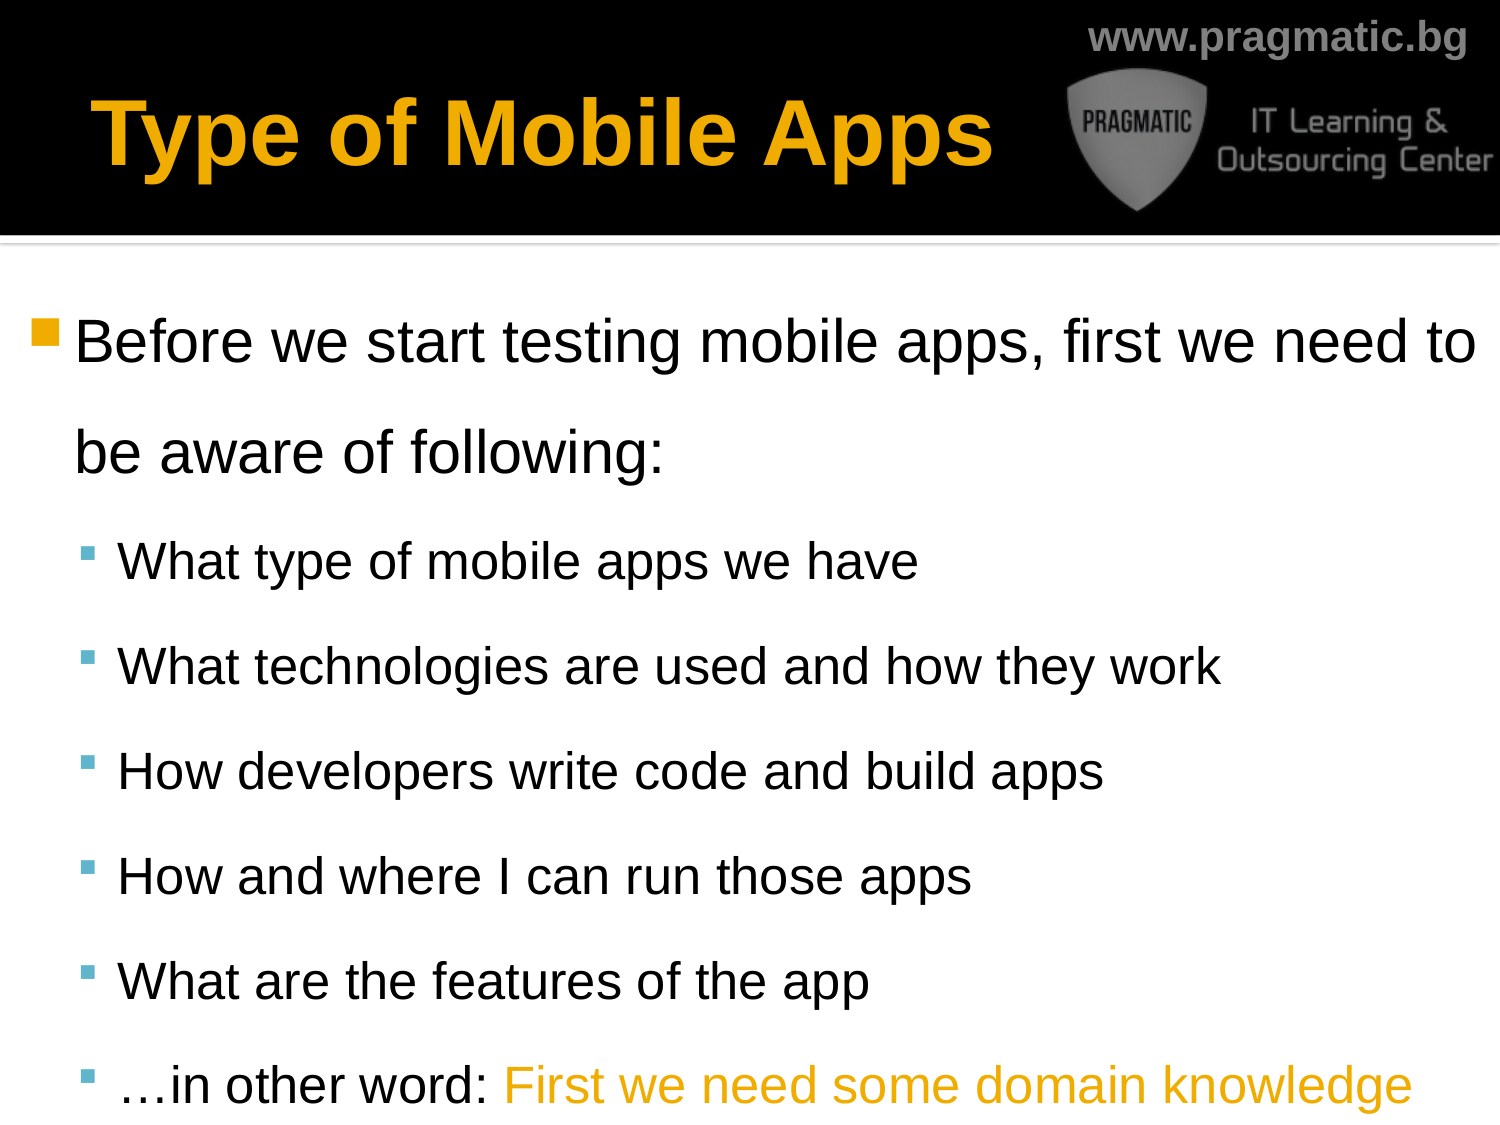

# Type of Mobile Apps
Before we start testing mobile apps, first we need to be aware of following:
What type of mobile apps we have
What technologies are used and how they work
How developers write code and build apps
How and where I can run those apps
What are the features of the app
…in other word: First we need some domain knowledge